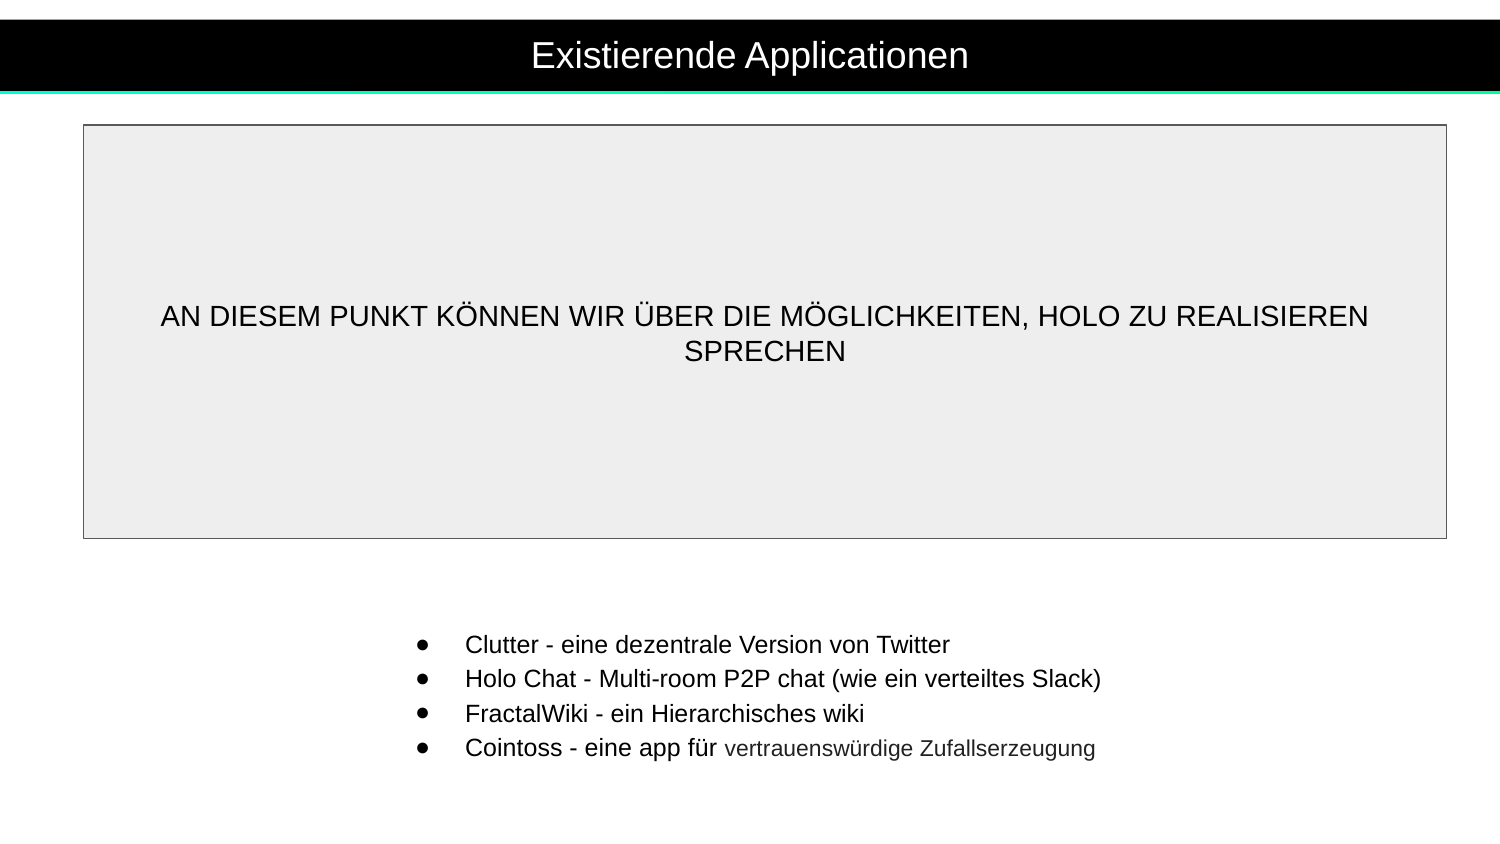

# Existierende Applicationen

AN DIESEM PUNKT KÖNNEN WIR ÜBER DIE MÖGLICHKEITEN, HOLO ZU REALISIEREN SPRECHEN
Clutter - eine dezentrale Version von Twitter
Holo Chat - Multi-room P2P chat (wie ein verteiltes Slack)
FractalWiki - ein Hierarchisches wiki
Cointoss - eine app für vertrauenswürdige Zufallserzeugung